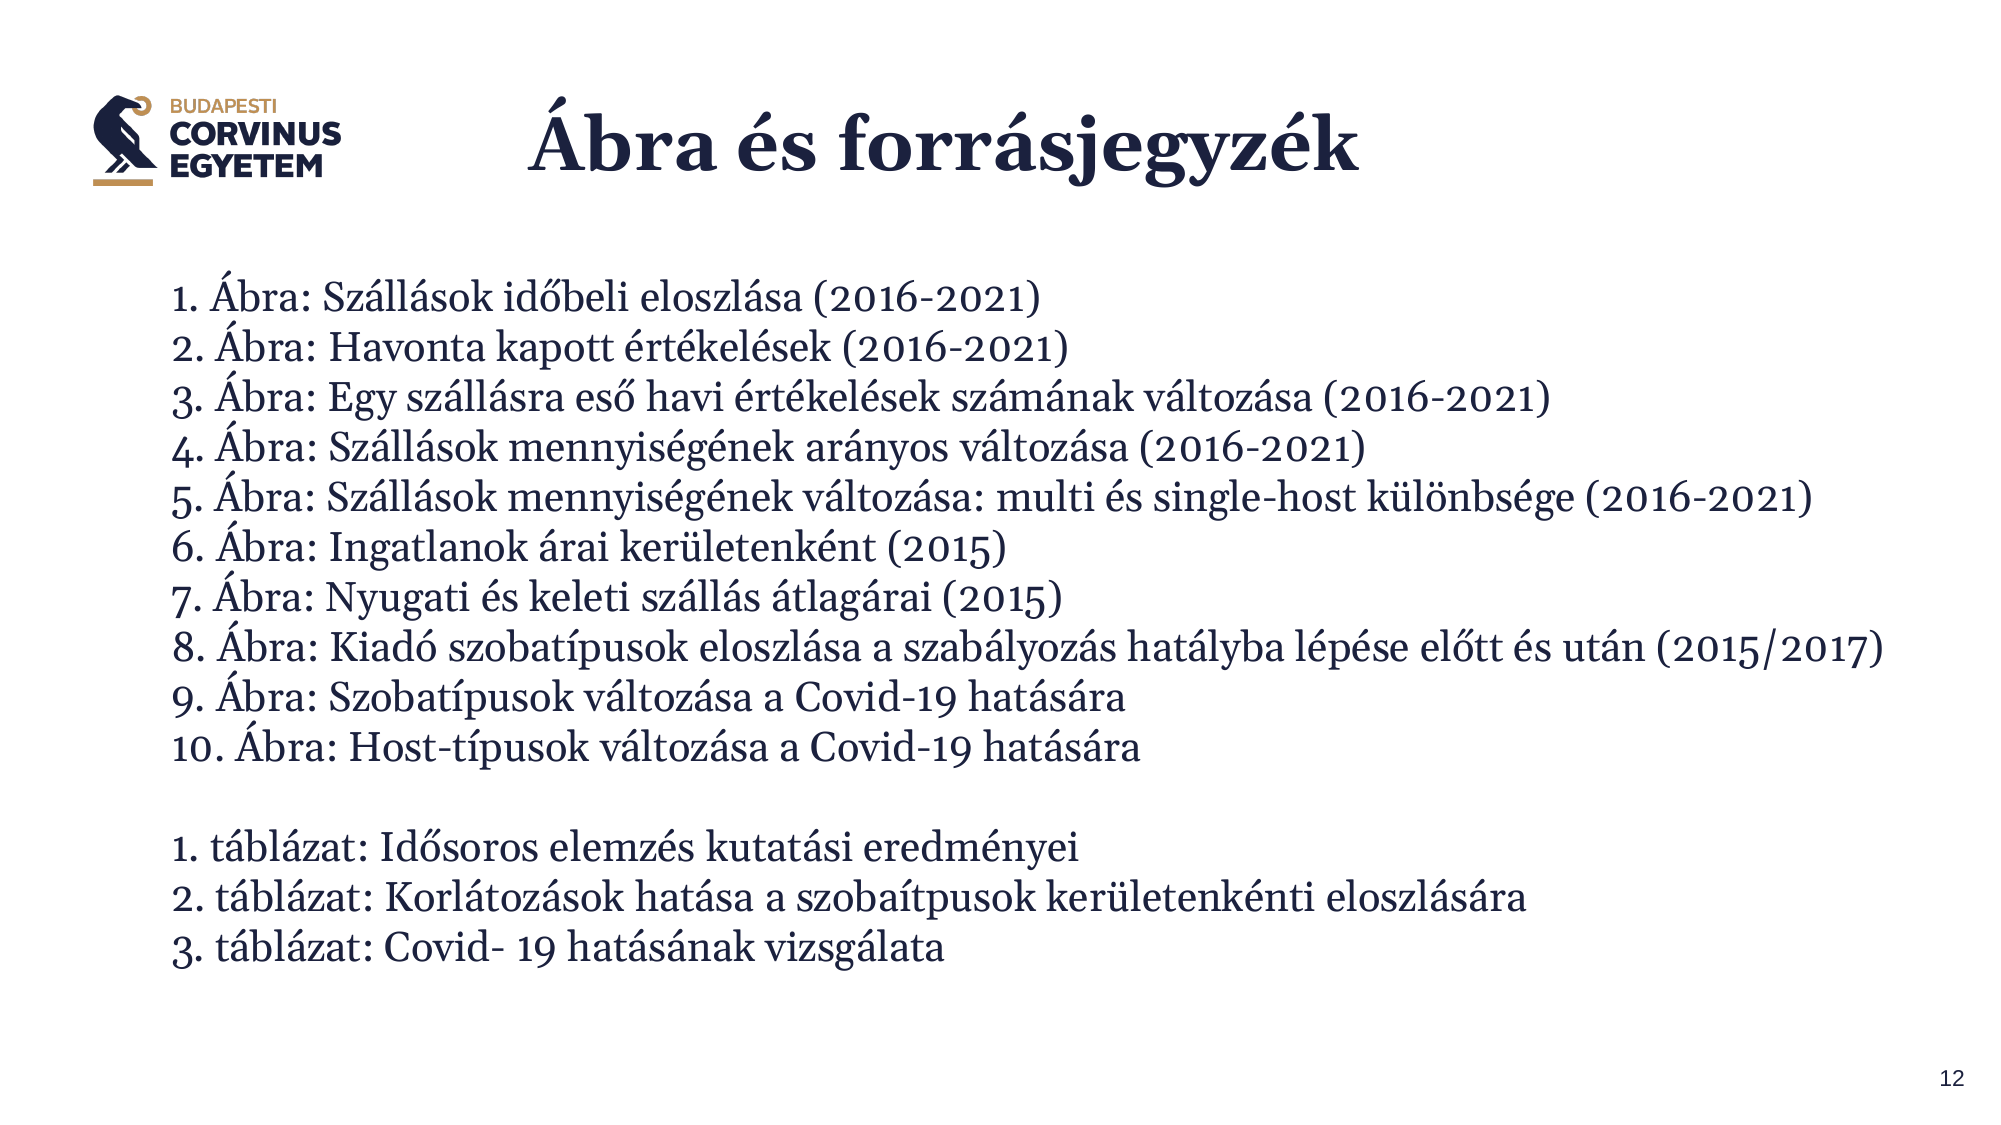

# Ábra és forrásjegyzék
1. Ábra: Szállások időbeli eloszlása (2016-2021)
2. Ábra: Havonta kapott értékelések (2016-2021)
3. Ábra: Egy szállásra eső havi értékelések számának változása (2016-2021)
4. Ábra: Szállások mennyiségének arányos változása (2016-2021)
5. Ábra: Szállások mennyiségének változása: multi és single-host különbsége (2016-2021)
6. Ábra: Ingatlanok árai kerületenként (2015)
7. Ábra: Nyugati és keleti szállás átlagárai (2015)
8. Ábra: Kiadó szobatípusok eloszlása a szabályozás hatályba lépése előtt és után (2015/2017)
9. Ábra: Szobatípusok változása a Covid-19 hatására
10. Ábra: Host-típusok változása a Covid-19 hatására
1. táblázat: Idősoros elemzés kutatási eredményei
2. táblázat: Korlátozások hatása a szobaítpusok kerületenkénti eloszlására
3. táblázat: Covid- 19 hatásának vizsgálata